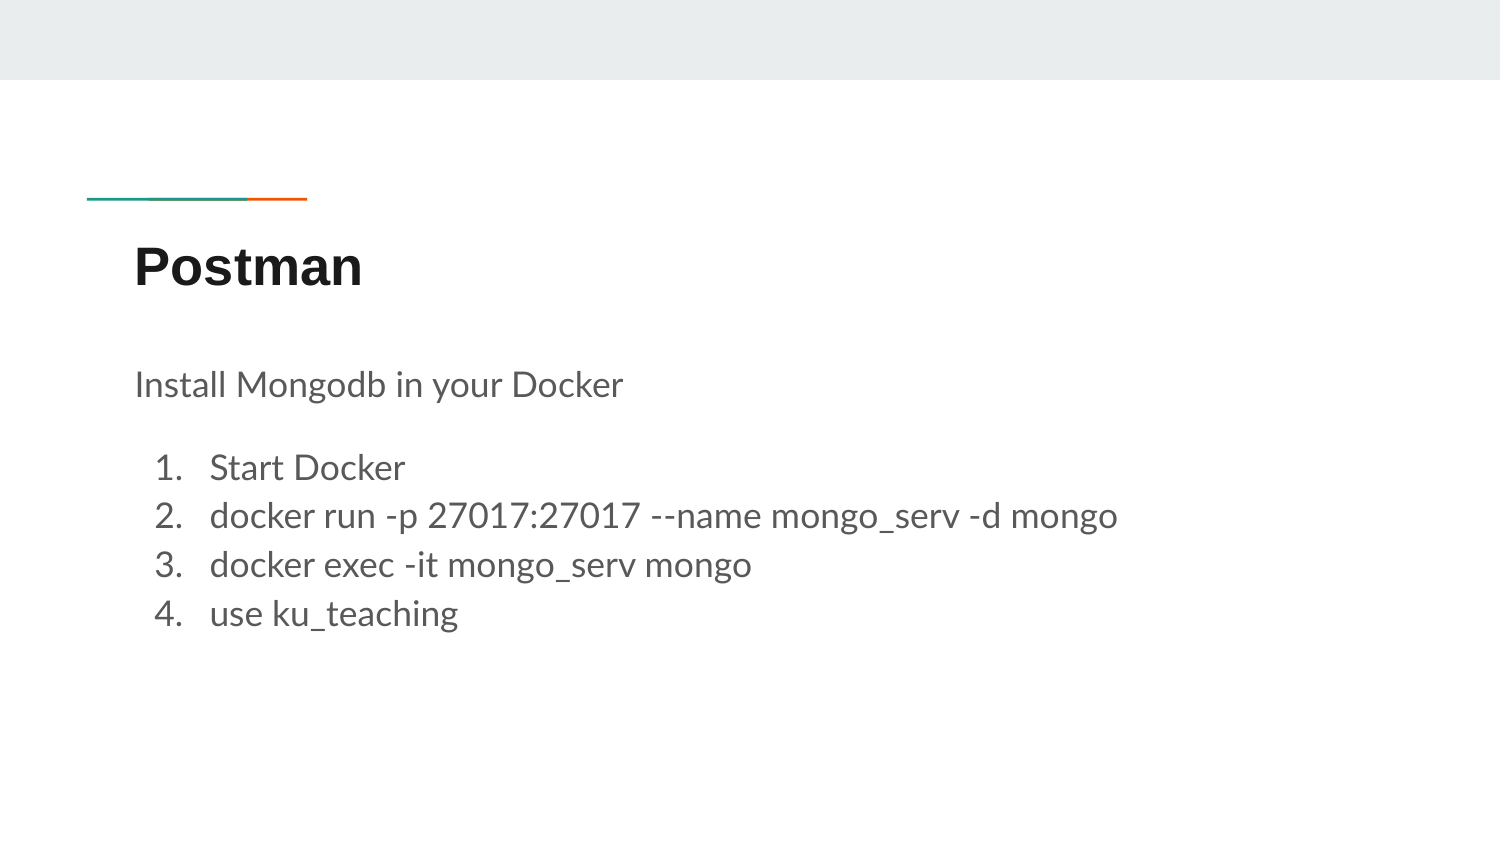

# Postman
Install Mongodb in your Docker
Start Docker
docker run -p 27017:27017 --name mongo_serv -d mongo
docker exec -it mongo_serv mongo
use ku_teaching